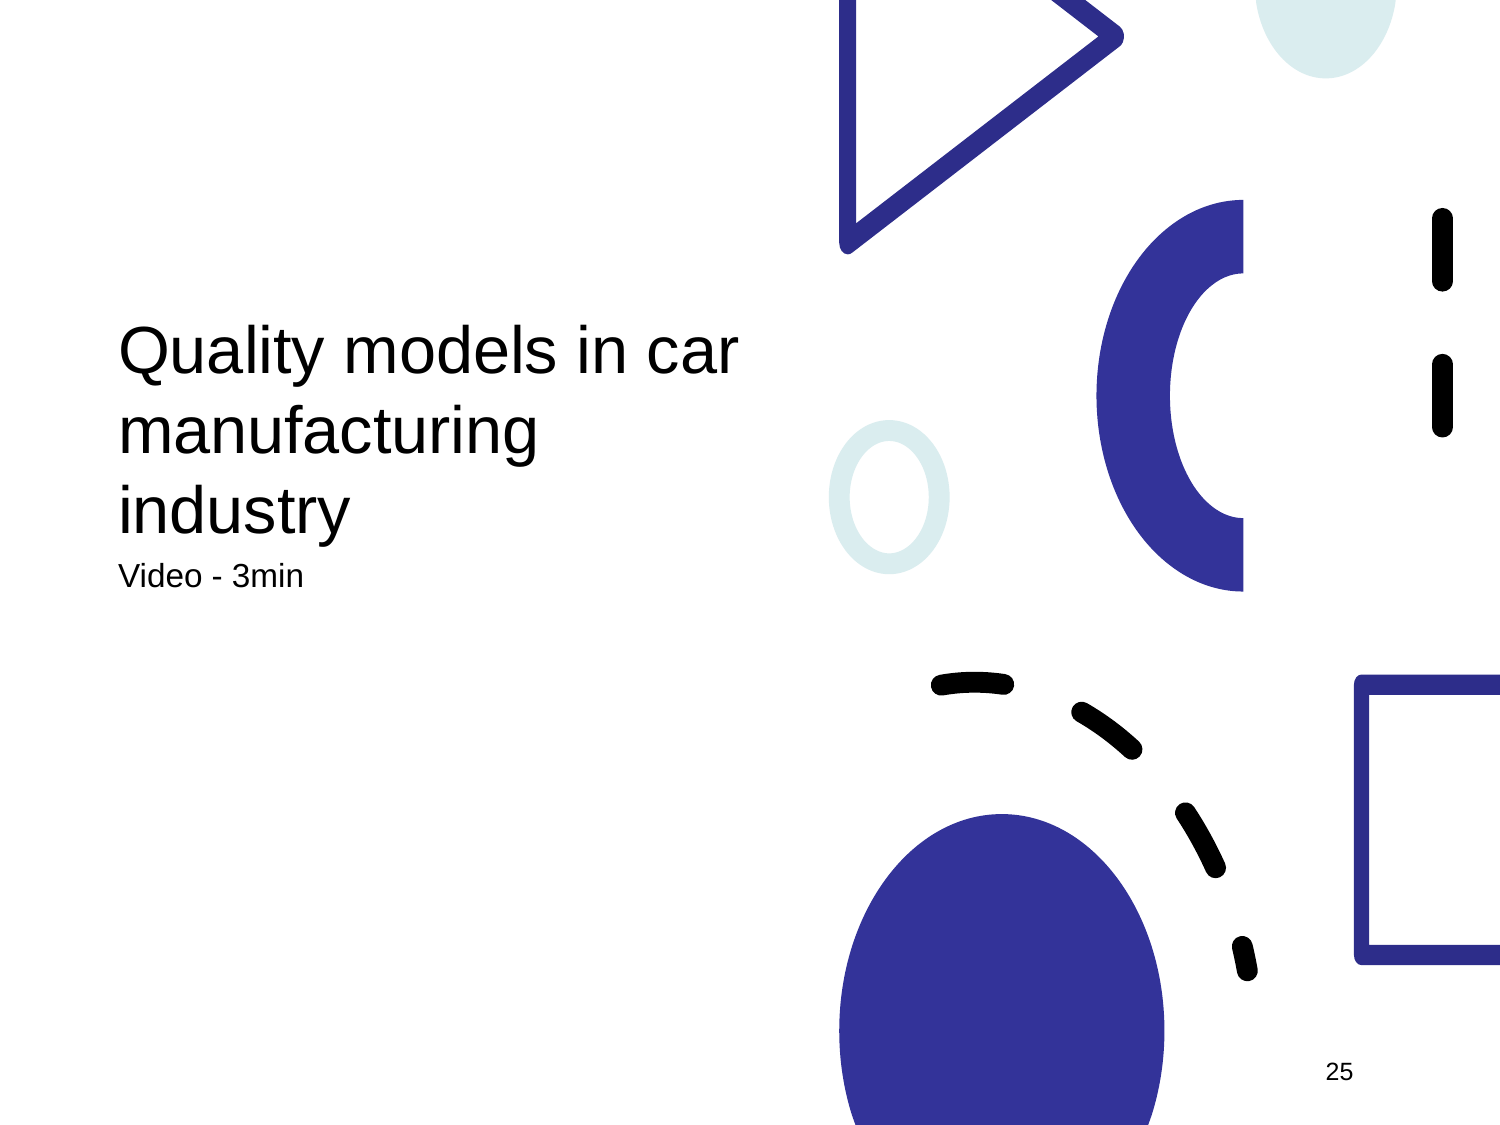

Quality models in car manufacturing industry
Video - 3min

25